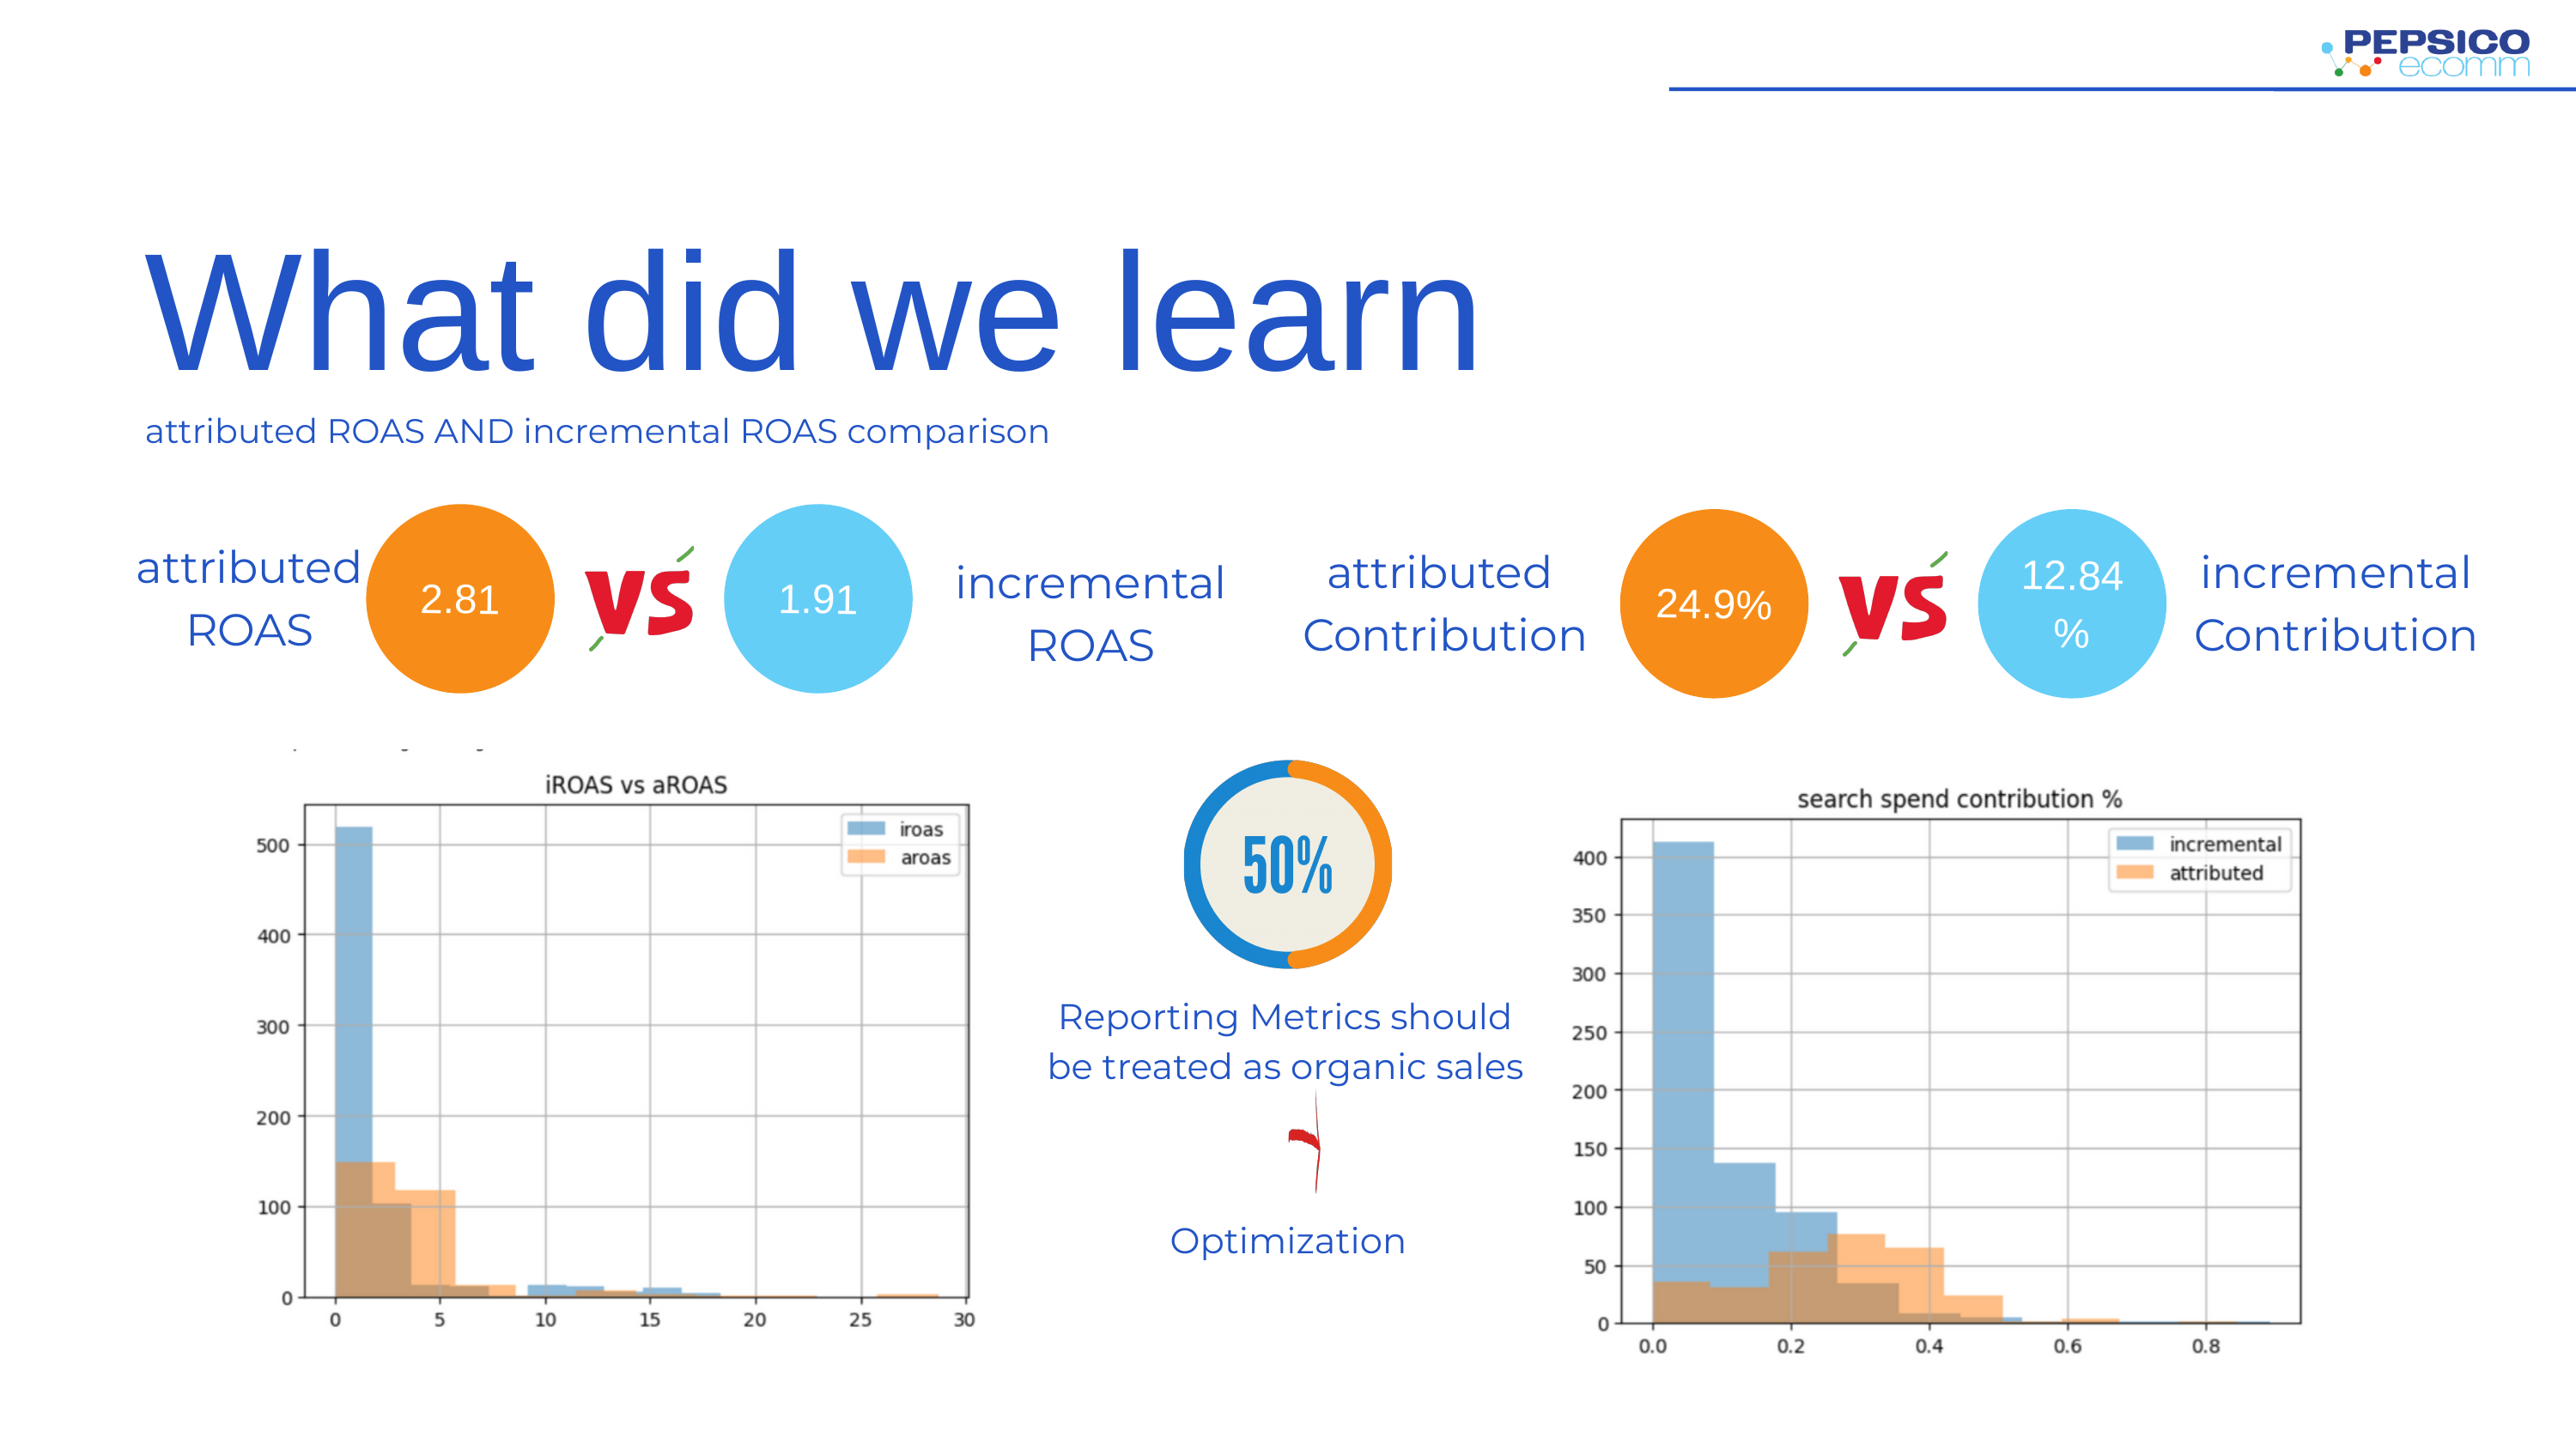

What did we learn
attributed ROAS AND incremental ROAS comparison

2.81

1.91

24.9%

12.84%
attributed
ROAS
incremental
Contribution
attributed
Contribution
incremental
ROAS

Reporting Metrics should be treated as organic sales

Optimization